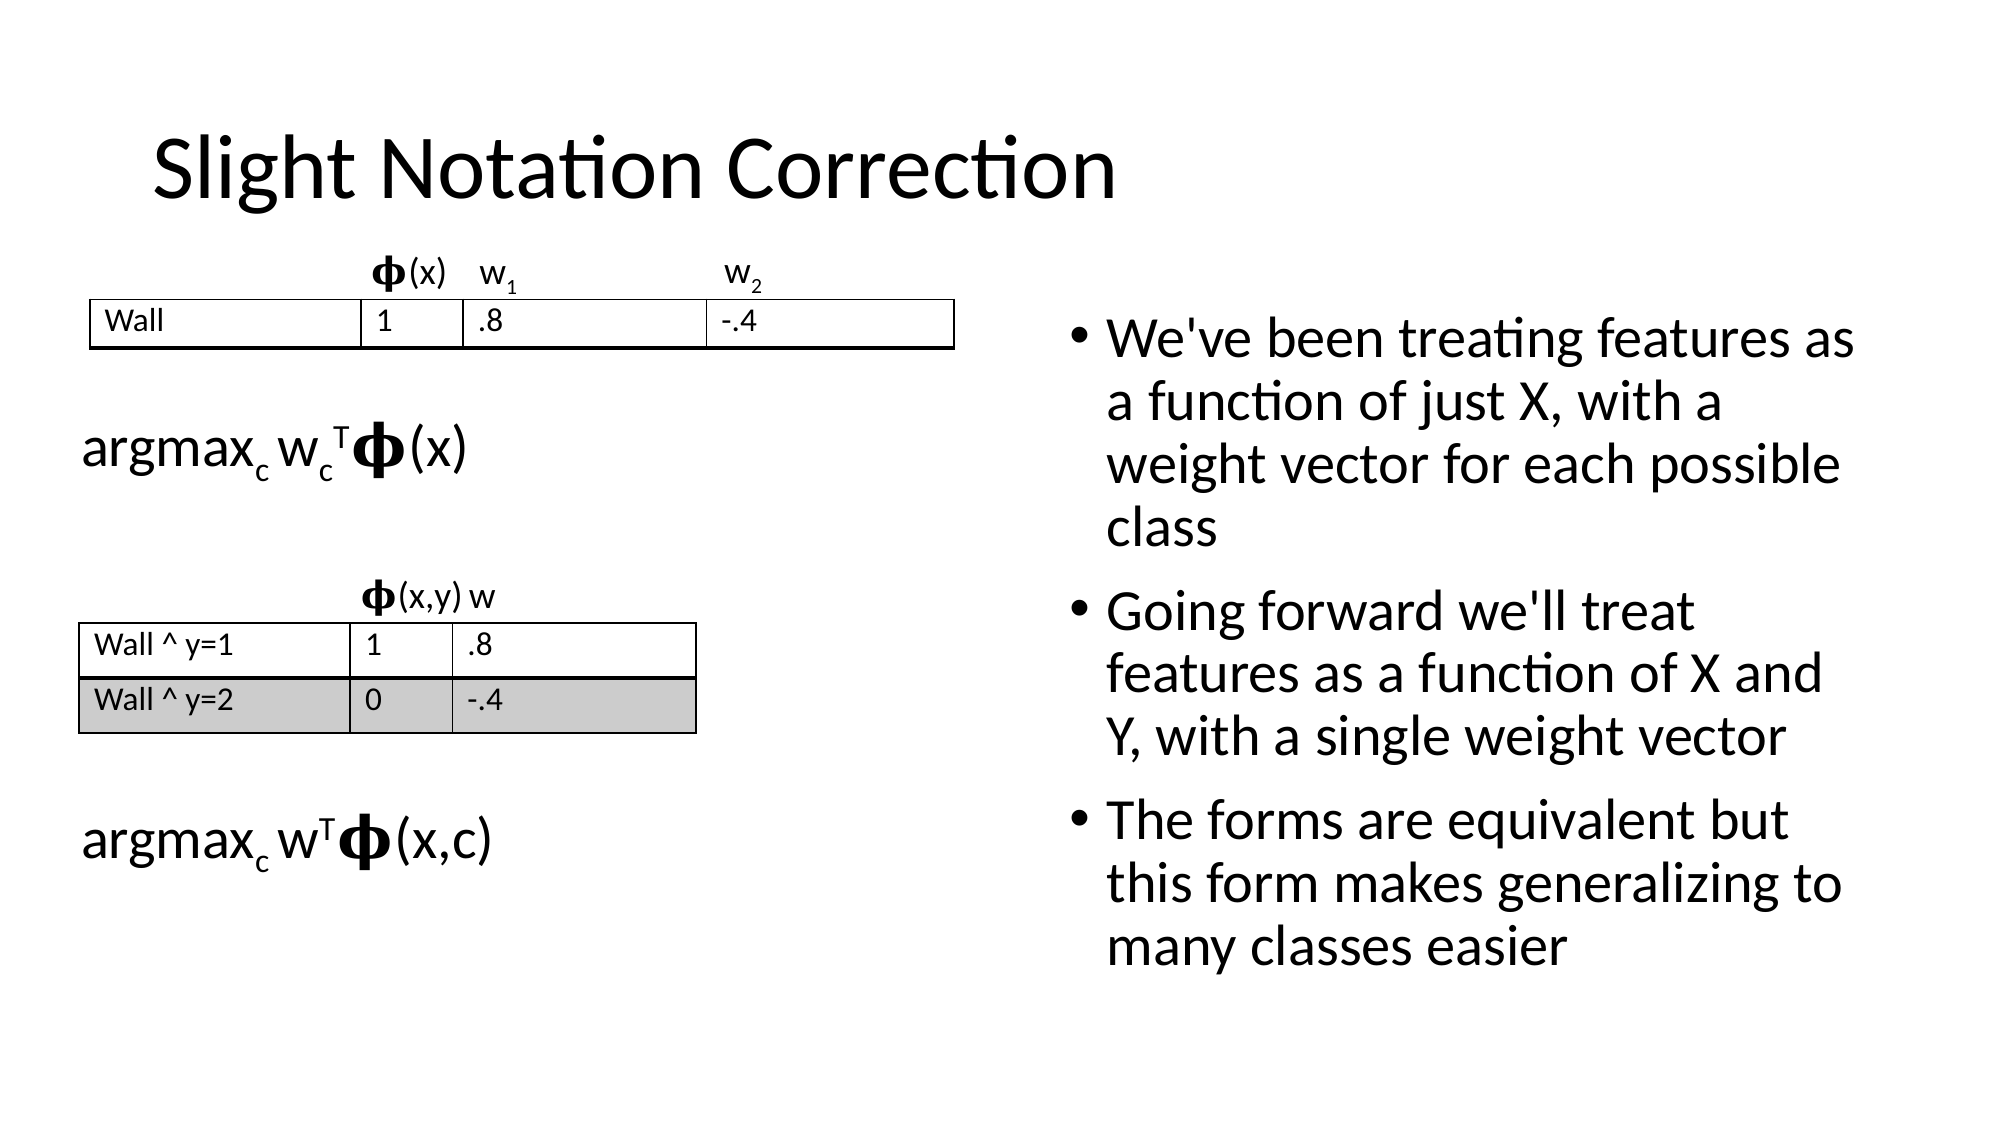

# Slight Notation Correction
w2
𝛟(x)
w1
We've been treating features as a function of just X, with a weight vector for each possible class
Going forward we'll treat features as a function of X and Y, with a single weight vector
The forms are equivalent but this form makes generalizing to many classes easier
| Wall | 1 | .8 | -.4 |
| --- | --- | --- | --- |
argmaxc wcT𝛟(x)

𝛟(x,y)
w
| Wall ^ y=1 | 1 | .8 |
| --- | --- | --- |
| Wall ^ y=2 | 0 | -.4 |
argmaxc wT𝛟(x,c)